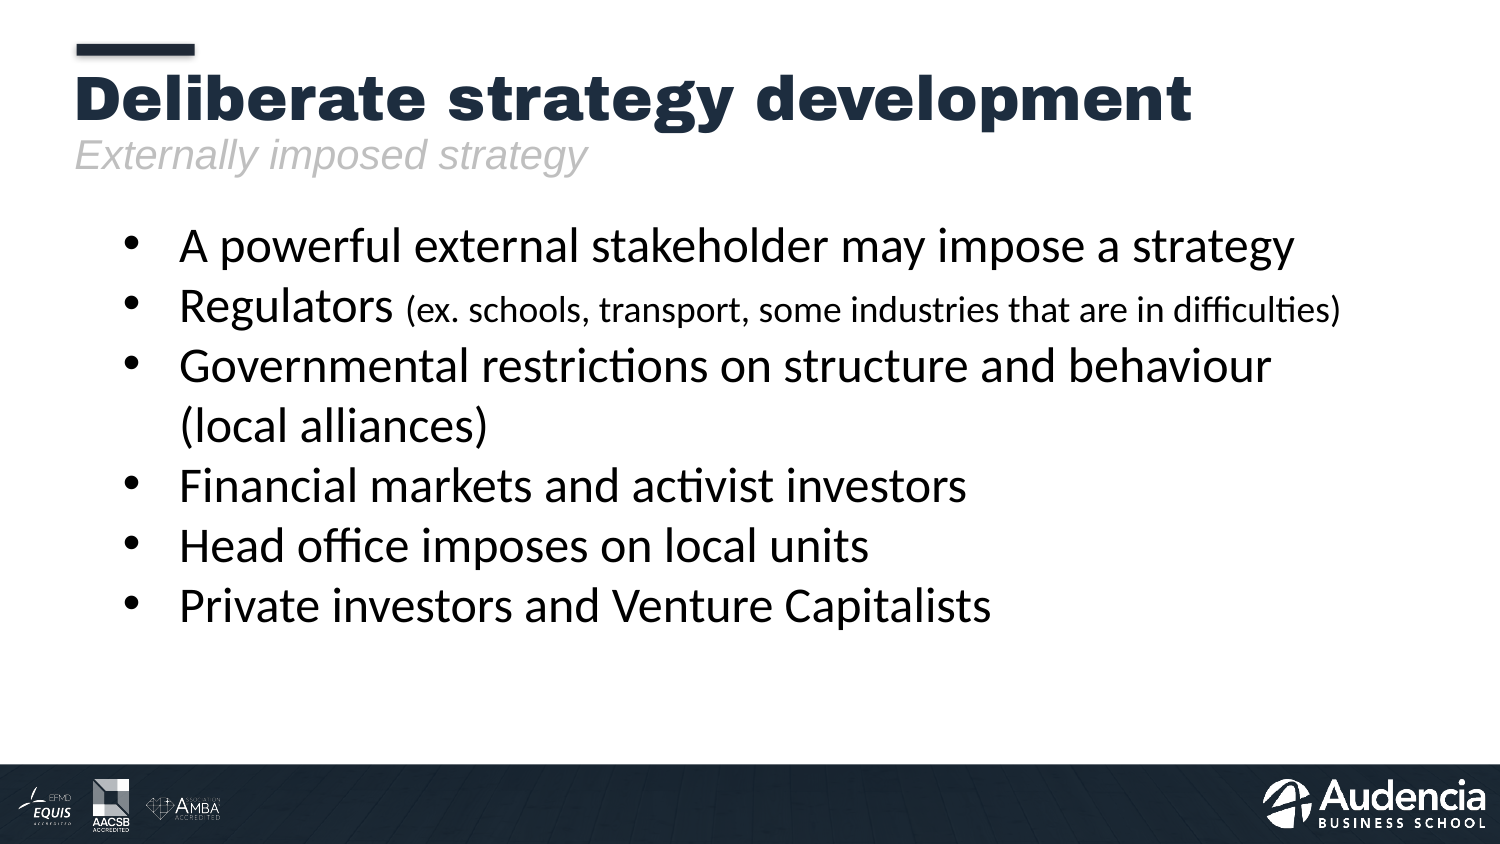

# Deliberate strategy development
Externally imposed strategy
A powerful external stakeholder may impose a strategy
Regulators (ex. schools, transport, some industries that are in difficulties)
Governmental restrictions on structure and behaviour (local alliances)
Financial markets and activist investors
Head office imposes on local units
Private investors and Venture Capitalists